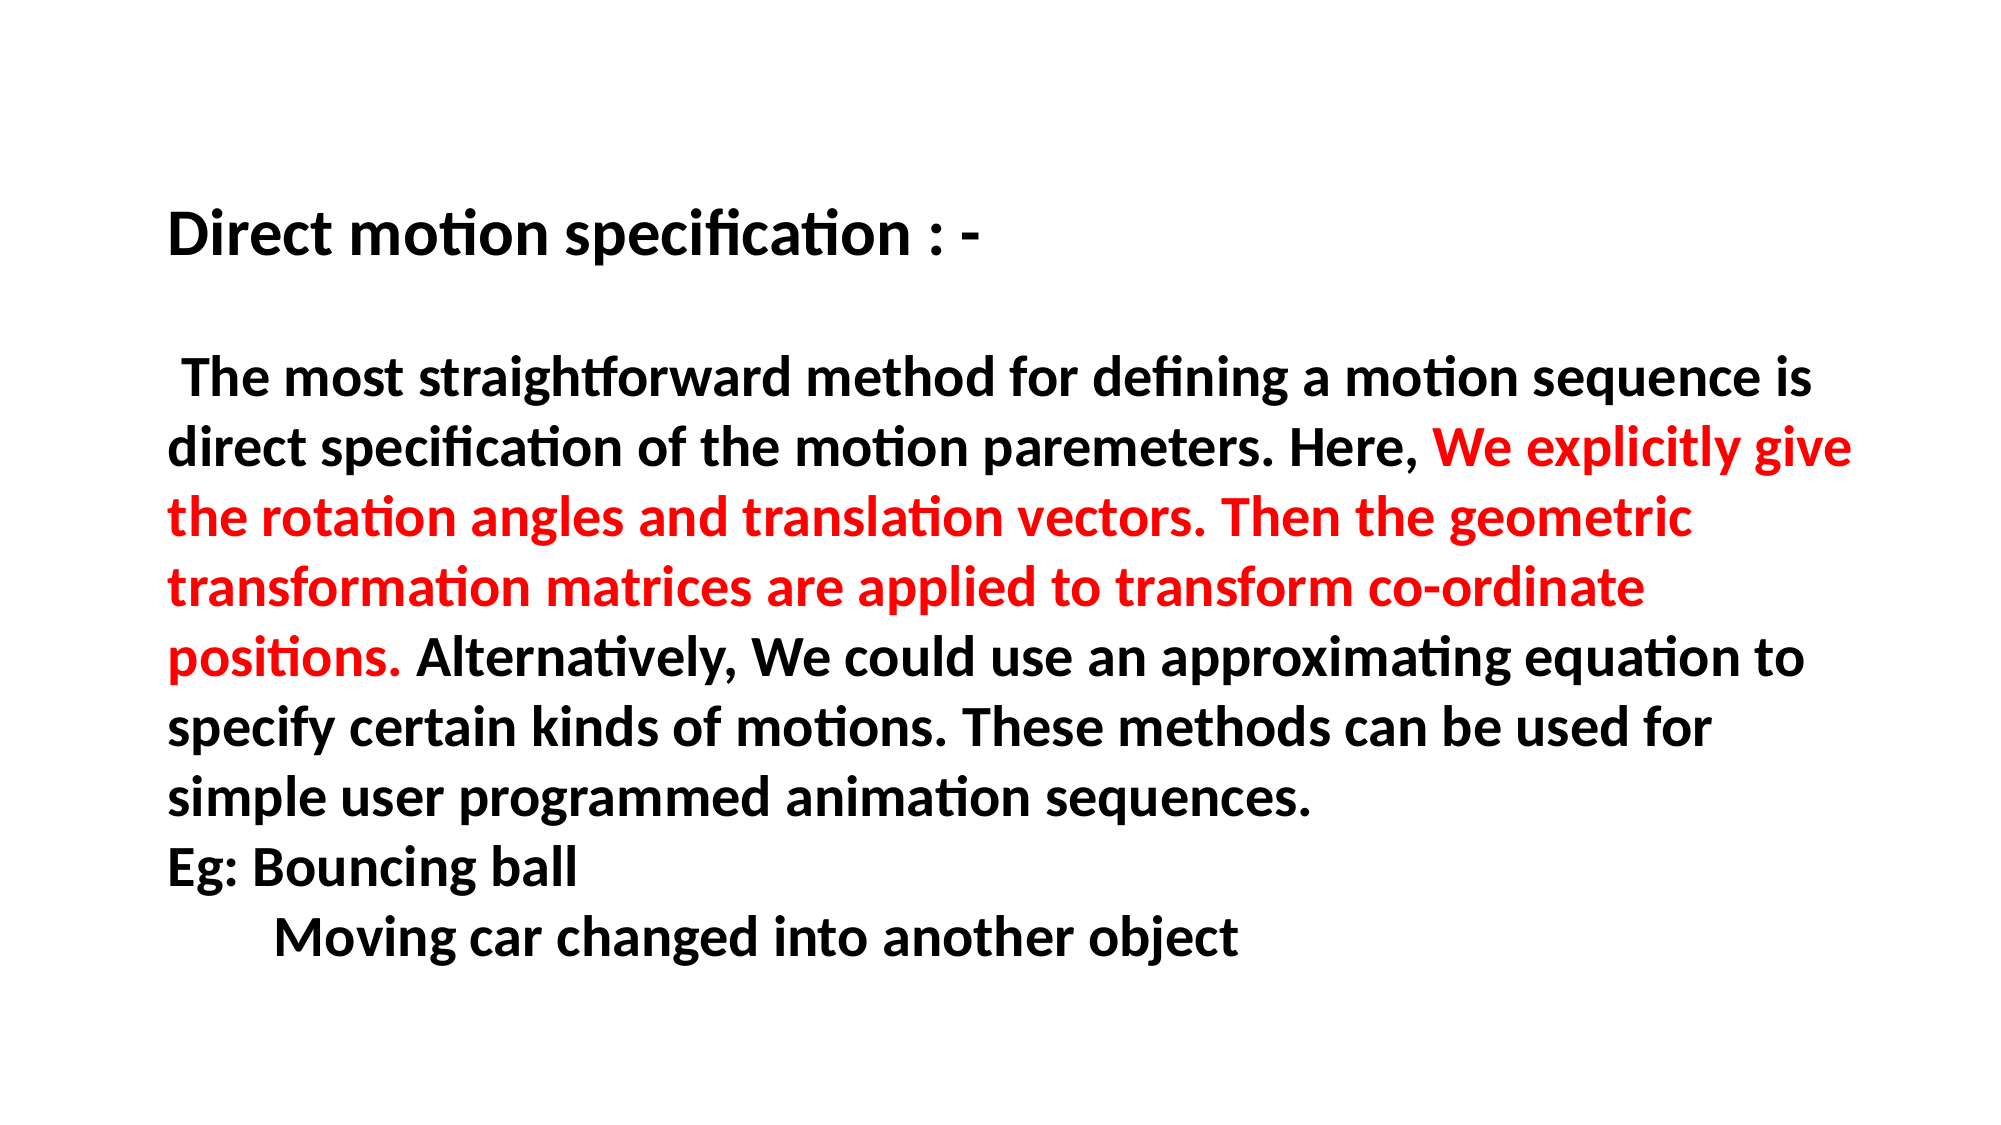

Direct motion specification : -

 The most straightforward method for defining a motion sequence is direct specification of the motion paremeters. Here, We explicitly give the rotation angles and translation vectors. Then the geometric transformation matrices are applied to transform co-ordinate positions. Alternatively, We could use an approximating equation to specify certain kinds of motions. These methods can be used for simple user programmed animation sequences.
Eg: Bouncing ball
        Moving car changed into another object